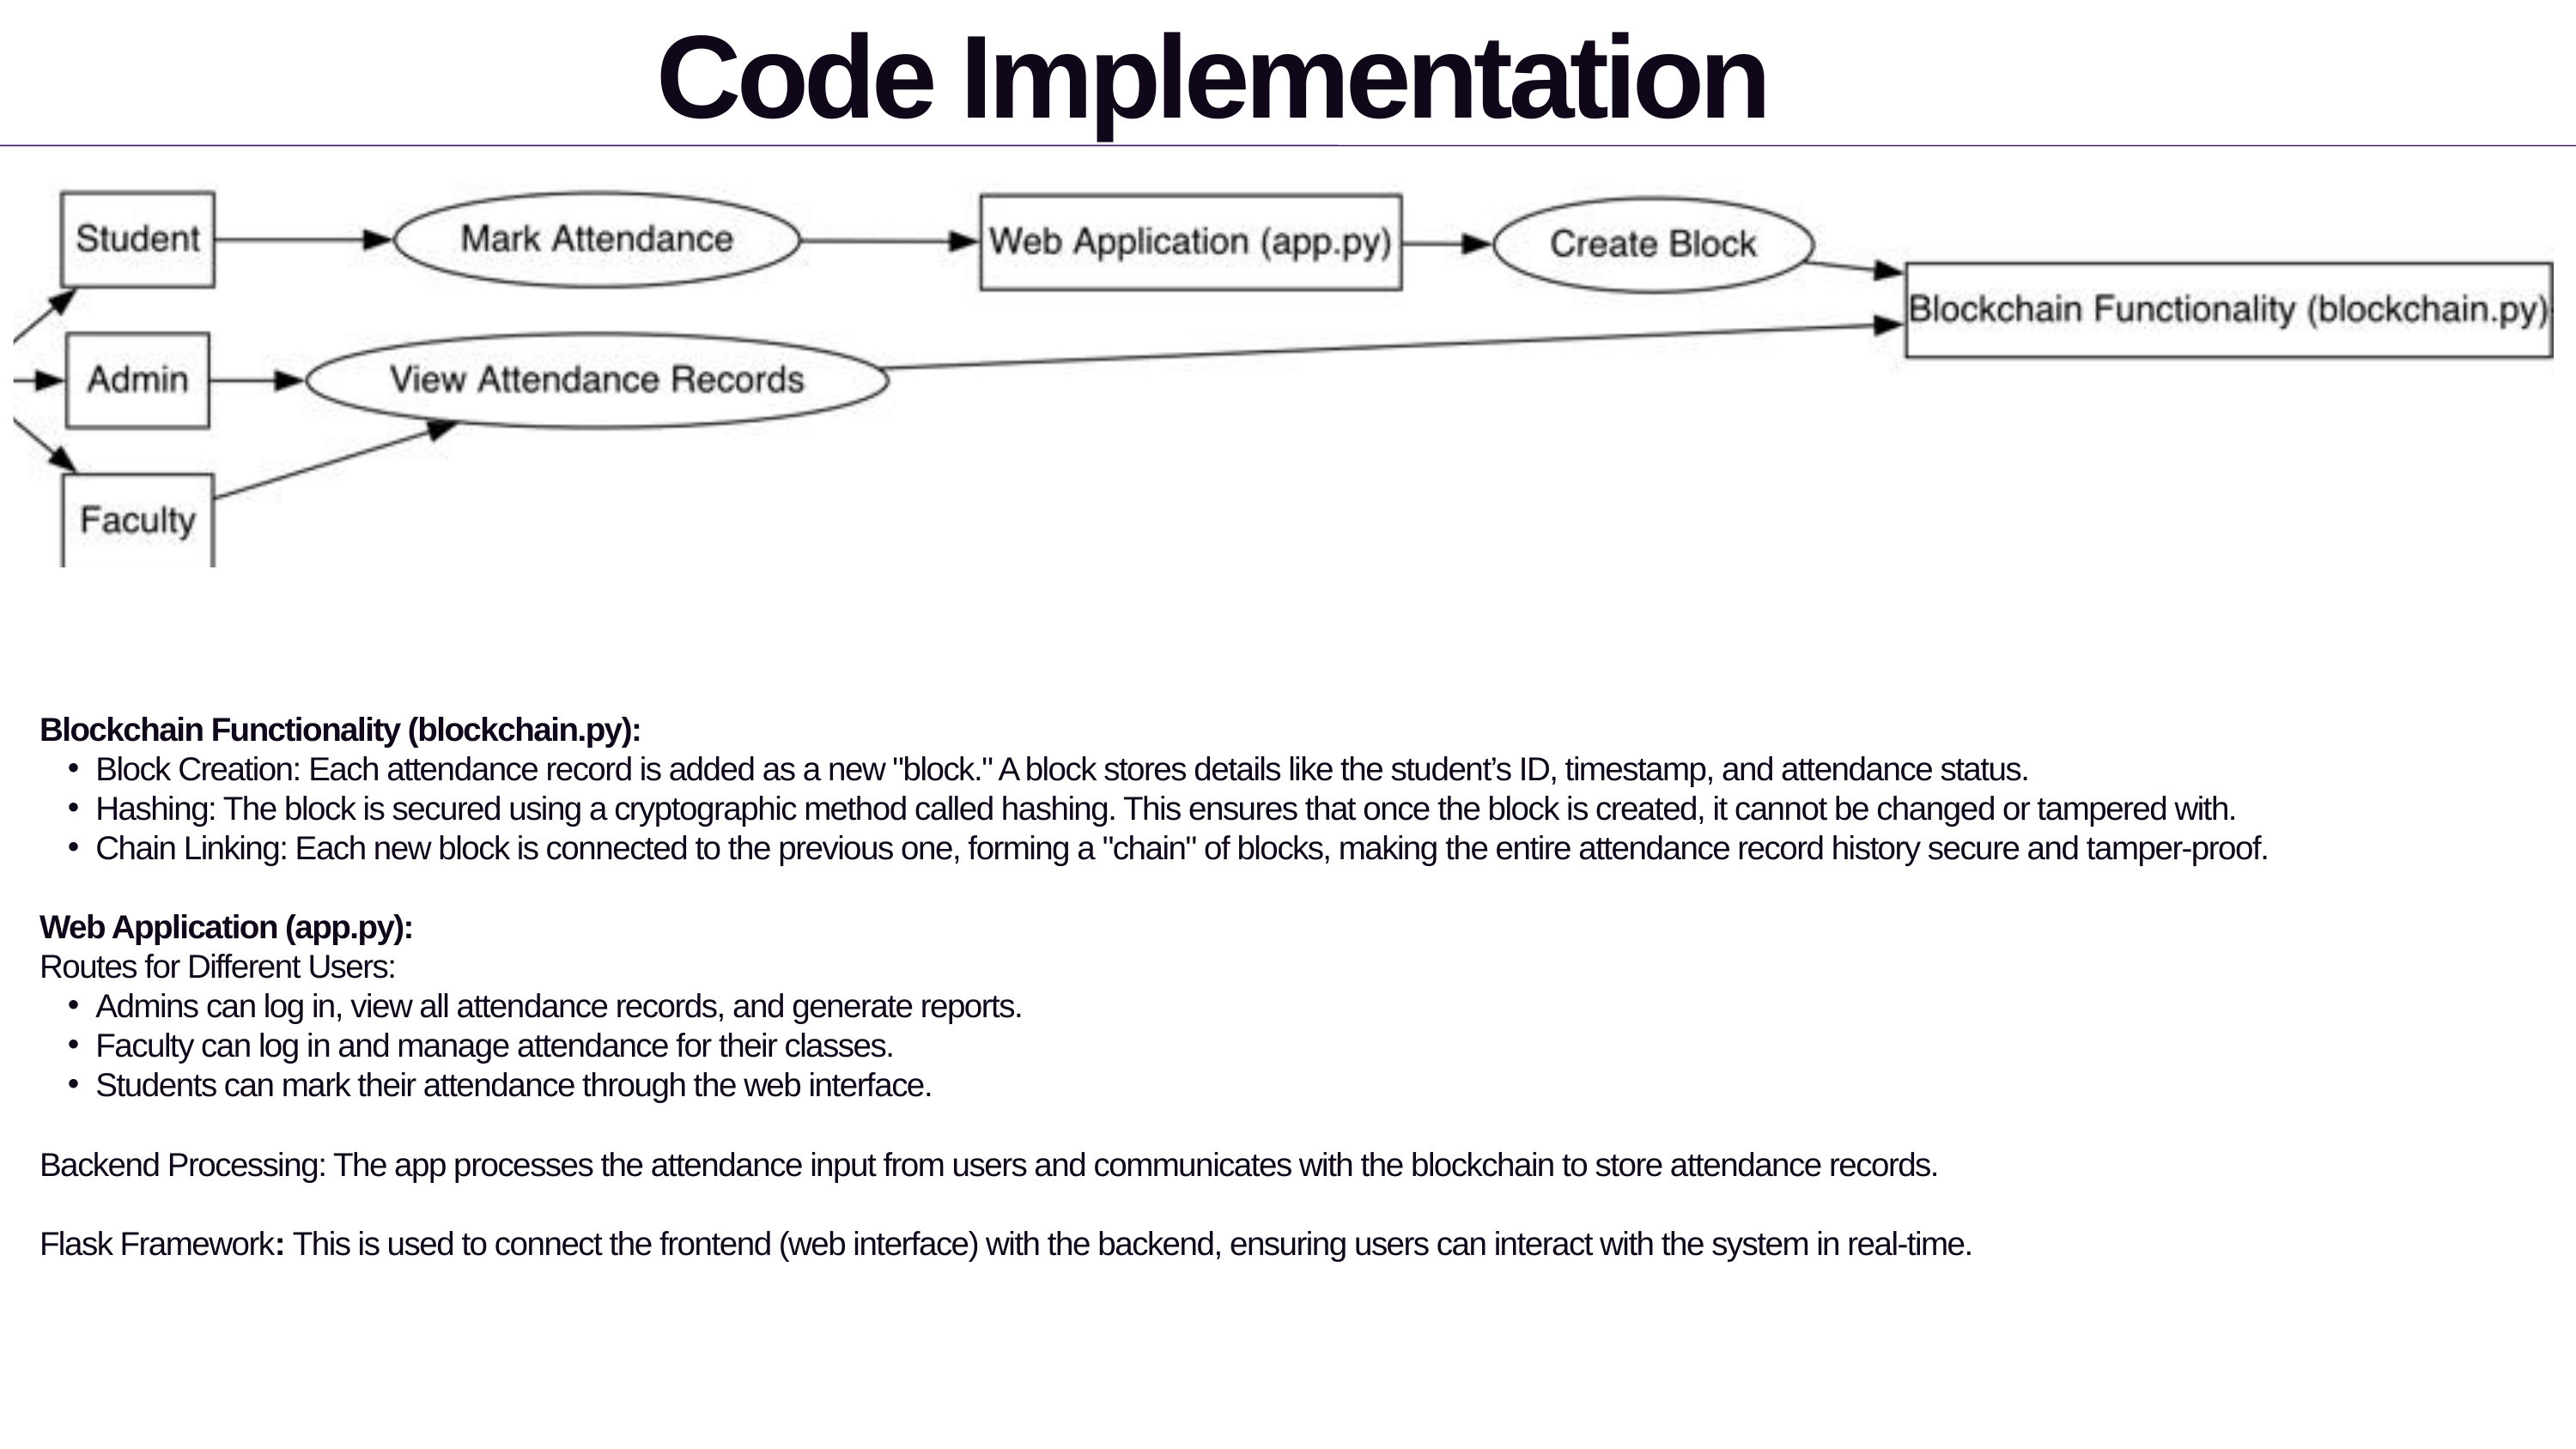

Code Implementation

Blockchain Functionality (blockchain.py):
Block Creation: Each attendance record is added as a new "block." A block stores details like the student’s ID, timestamp, and attendance status.
Hashing: The block is secured using a cryptographic method called hashing. This ensures that once the block is created, it cannot be changed or tampered with.
Chain Linking: Each new block is connected to the previous one, forming a "chain" of blocks, making the entire attendance record history secure and tamper-proof.

Web Application (app.py):
Routes for Different Users:
Admins can log in, view all attendance records, and generate reports.
Faculty can log in and manage attendance for their classes.
Students can mark their attendance through the web interface.

Backend Processing: The app processes the attendance input from users and communicates with the blockchain to store attendance records.

Flask Framework: This is used to connect the frontend (web interface) with the backend, ensuring users can interact with the system in real-time.